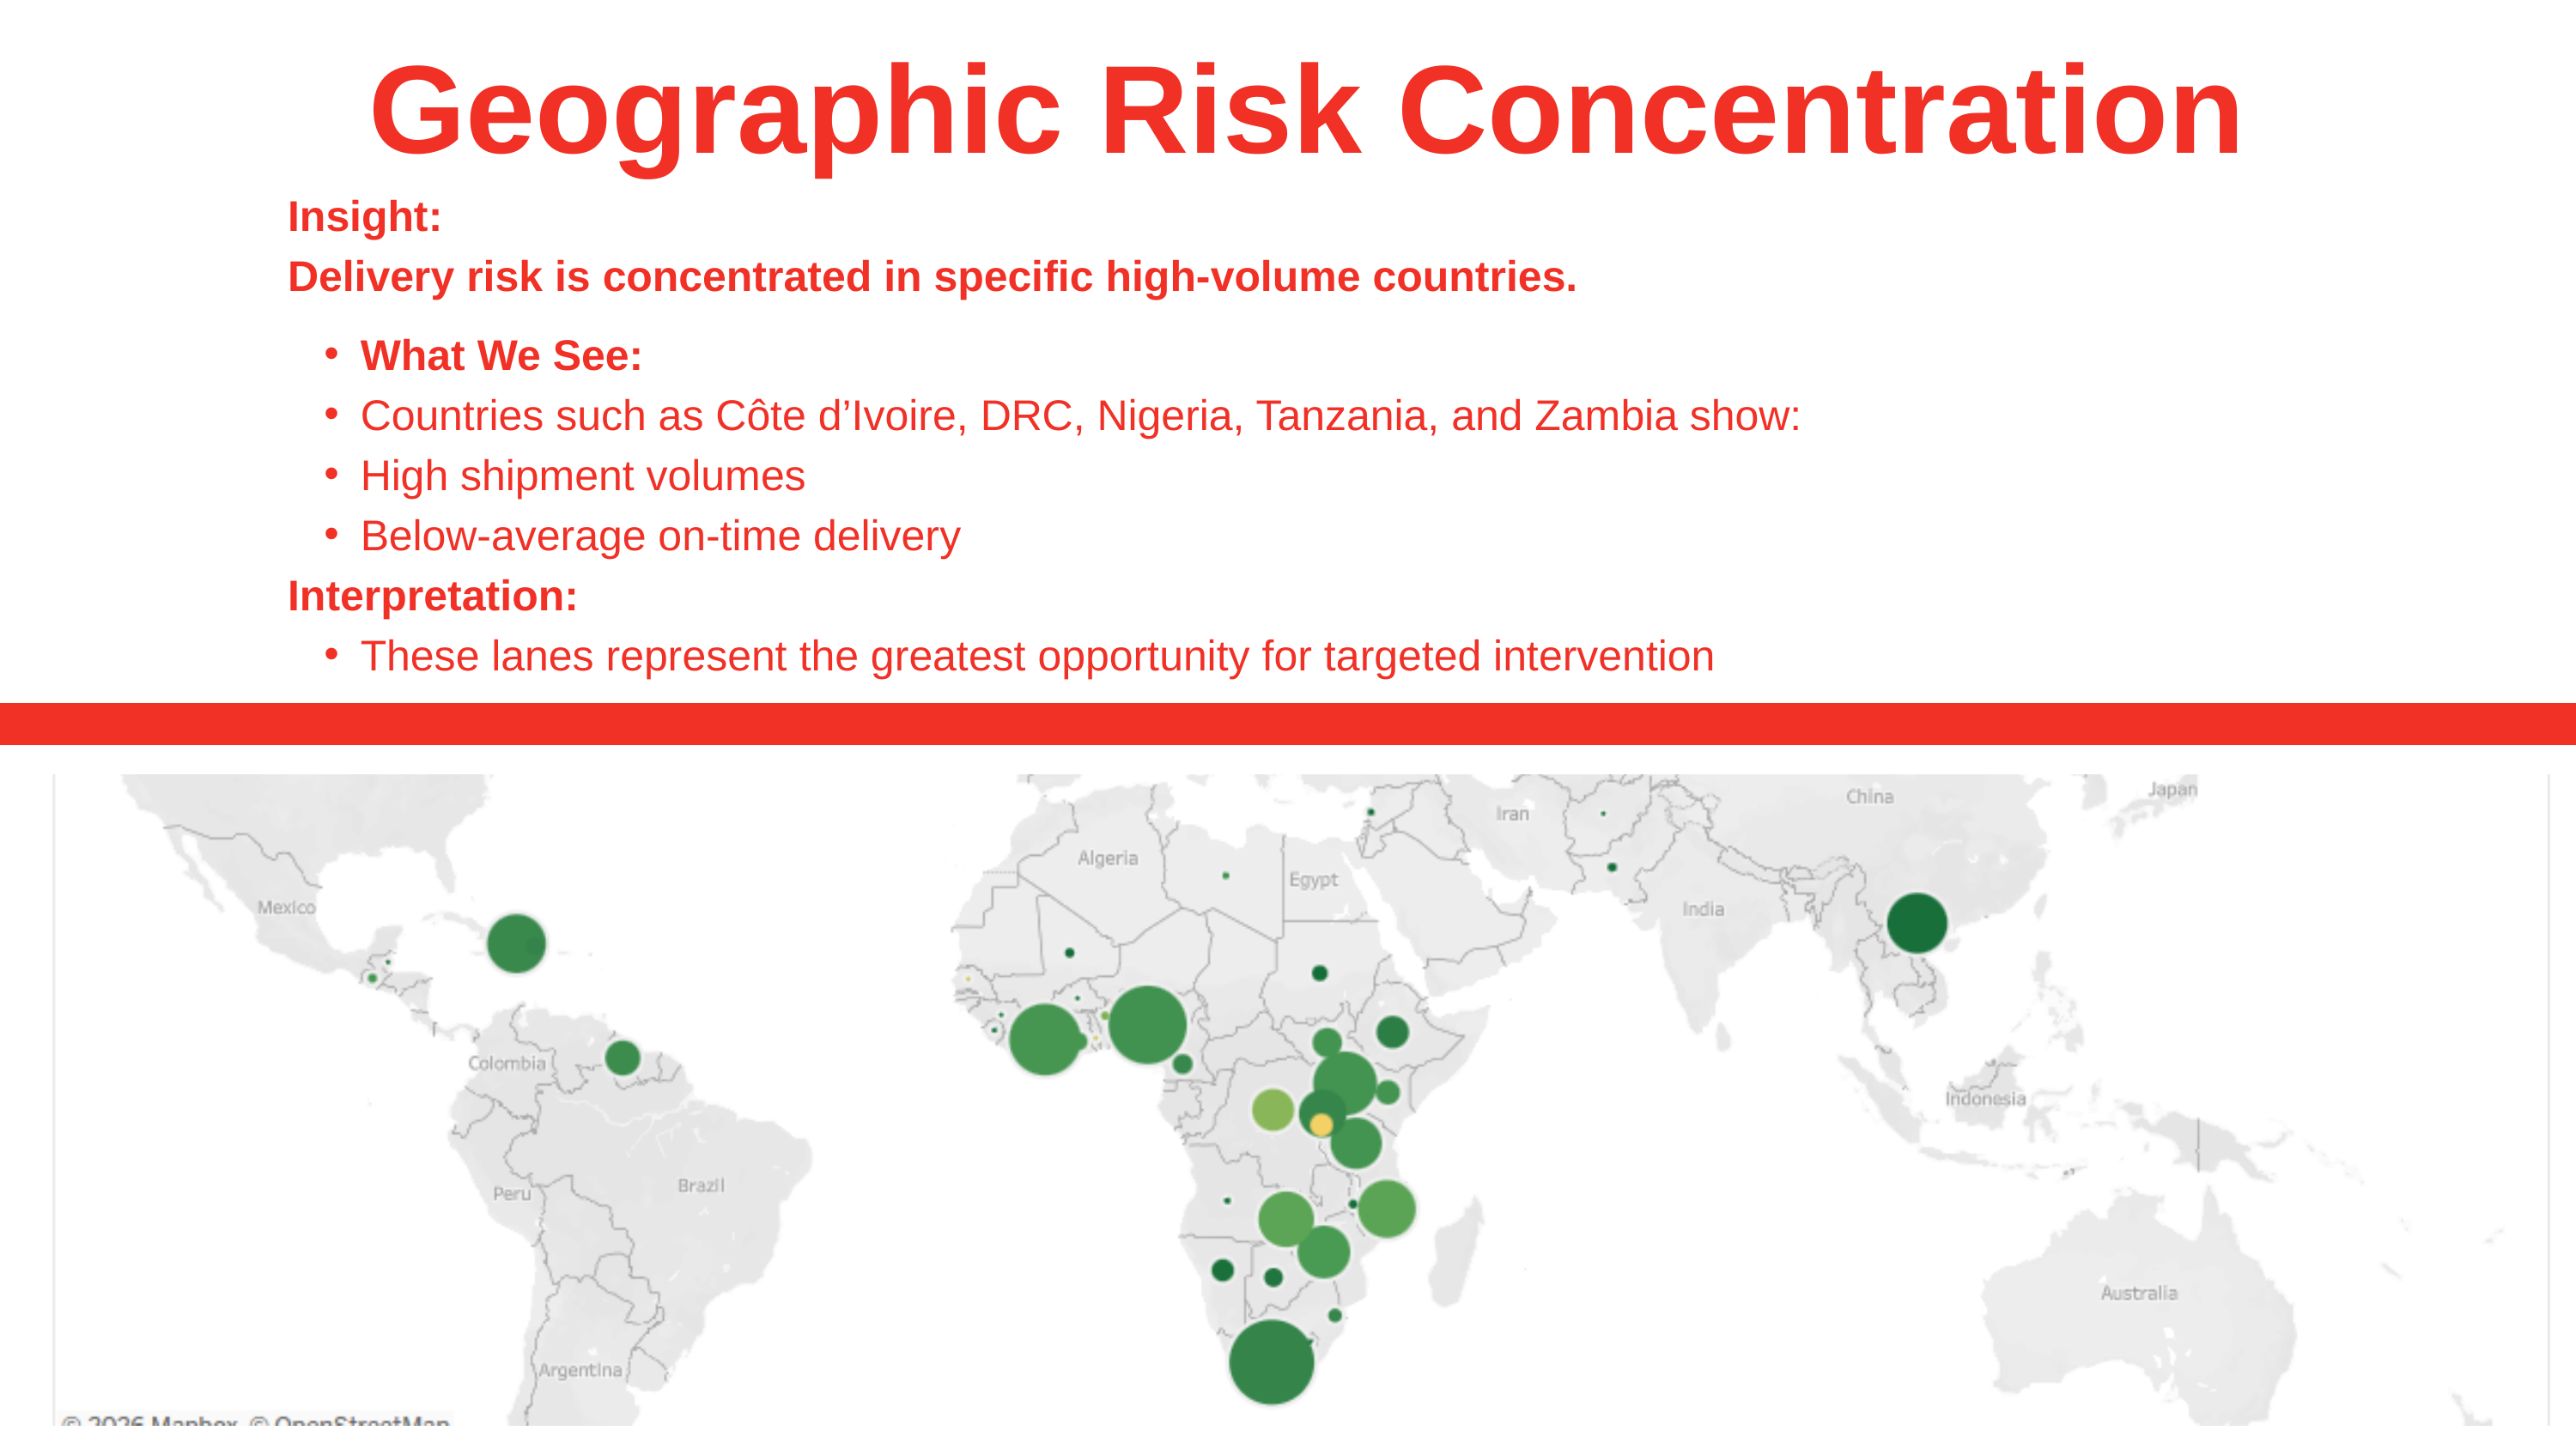

Geographic Risk Concentration
Insight:
Delivery risk is concentrated in specific high-volume countries.
What We See:
Countries such as Côte d’Ivoire, DRC, Nigeria, Tanzania, and Zambia show:
High shipment volumes
Below-average on-time delivery
Interpretation:
These lanes represent the greatest opportunity for targeted intervention